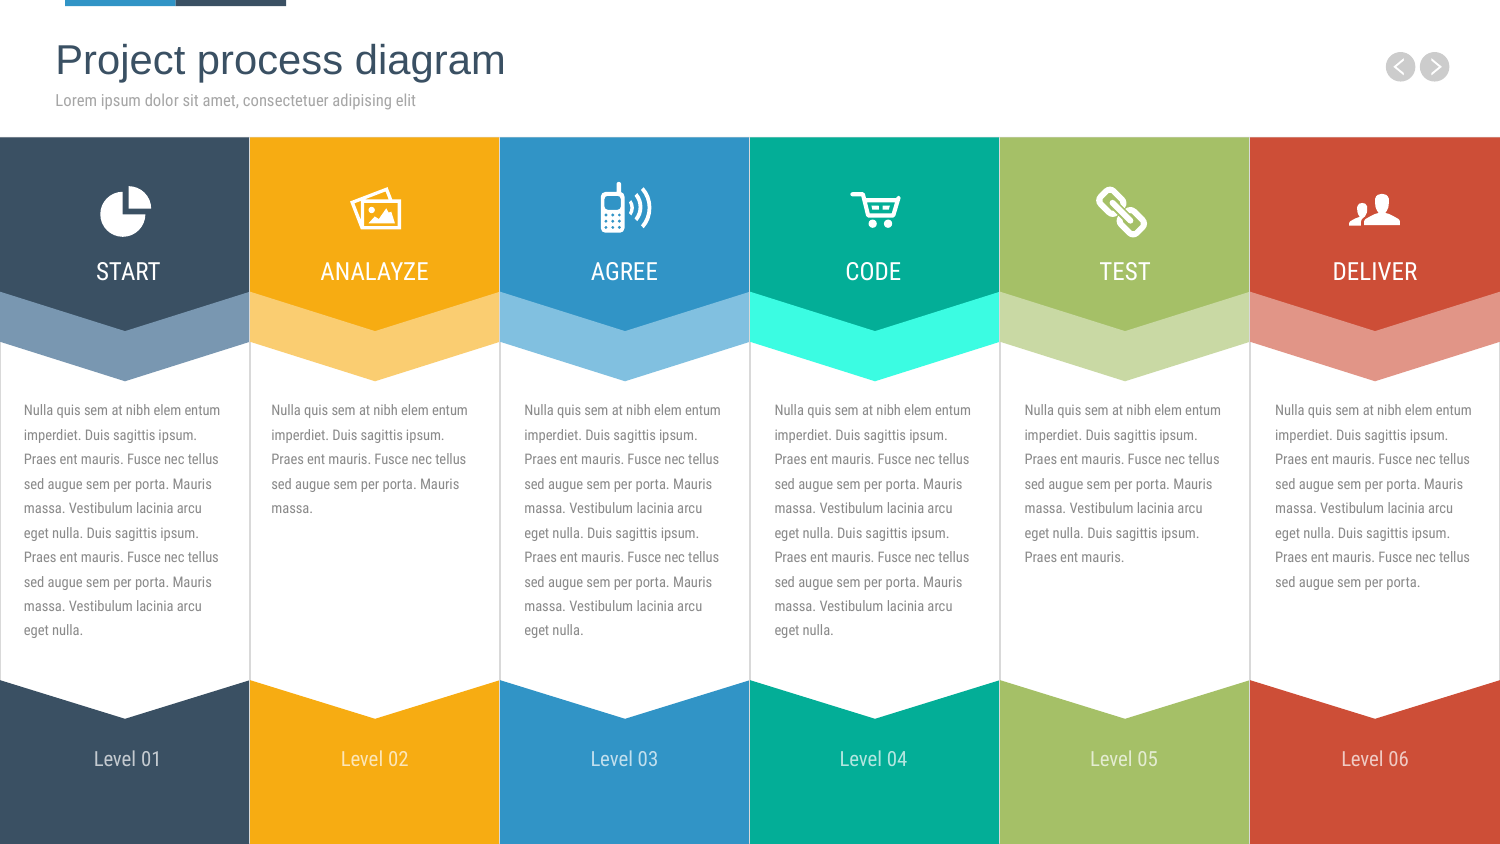

# Project process diagram
Lorem ipsum dolor sit amet, consectetuer adipising elit

START
Nulla quis sem at nibh elem entum imperdiet. Duis sagittis ipsum. Praes ent mauris. Fusce nec tellus sed augue sem per porta. Mauris massa. Vestibulum lacinia arcu eget nulla. Duis sagittis ipsum. Praes ent mauris. Fusce nec tellus sed augue sem per porta. Mauris massa. Vestibulum lacinia arcu eget nulla.

Level 01

ANALAYZE
Nulla quis sem at nibh elem entum imperdiet. Duis sagittis ipsum. Praes ent mauris. Fusce nec tellus sed augue sem per porta. Mauris massa.

Level 02

AGREE
Nulla quis sem at nibh elem entum imperdiet. Duis sagittis ipsum. Praes ent mauris. Fusce nec tellus sed augue sem per porta. Mauris massa. Vestibulum lacinia arcu eget nulla. Duis sagittis ipsum. Praes ent mauris. Fusce nec tellus sed augue sem per porta. Mauris massa. Vestibulum lacinia arcu eget nulla.

Level 03

CODE
Nulla quis sem at nibh elem entum imperdiet. Duis sagittis ipsum. Praes ent mauris. Fusce nec tellus sed augue sem per porta. Mauris massa. Vestibulum lacinia arcu eget nulla. Duis sagittis ipsum. Praes ent mauris. Fusce nec tellus sed augue sem per porta. Mauris massa. Vestibulum lacinia arcu eget nulla.

Level 04

TEST
Nulla quis sem at nibh elem entum imperdiet. Duis sagittis ipsum. Praes ent mauris. Fusce nec tellus sed augue sem per porta. Mauris massa. Vestibulum lacinia arcu eget nulla. Duis sagittis ipsum. Praes ent mauris.

Level 05

DELIVER
Nulla quis sem at nibh elem entum imperdiet. Duis sagittis ipsum. Praes ent mauris. Fusce nec tellus sed augue sem per porta. Mauris massa. Vestibulum lacinia arcu eget nulla. Duis sagittis ipsum. Praes ent mauris. Fusce nec tellus sed augue sem per porta.

Level 06